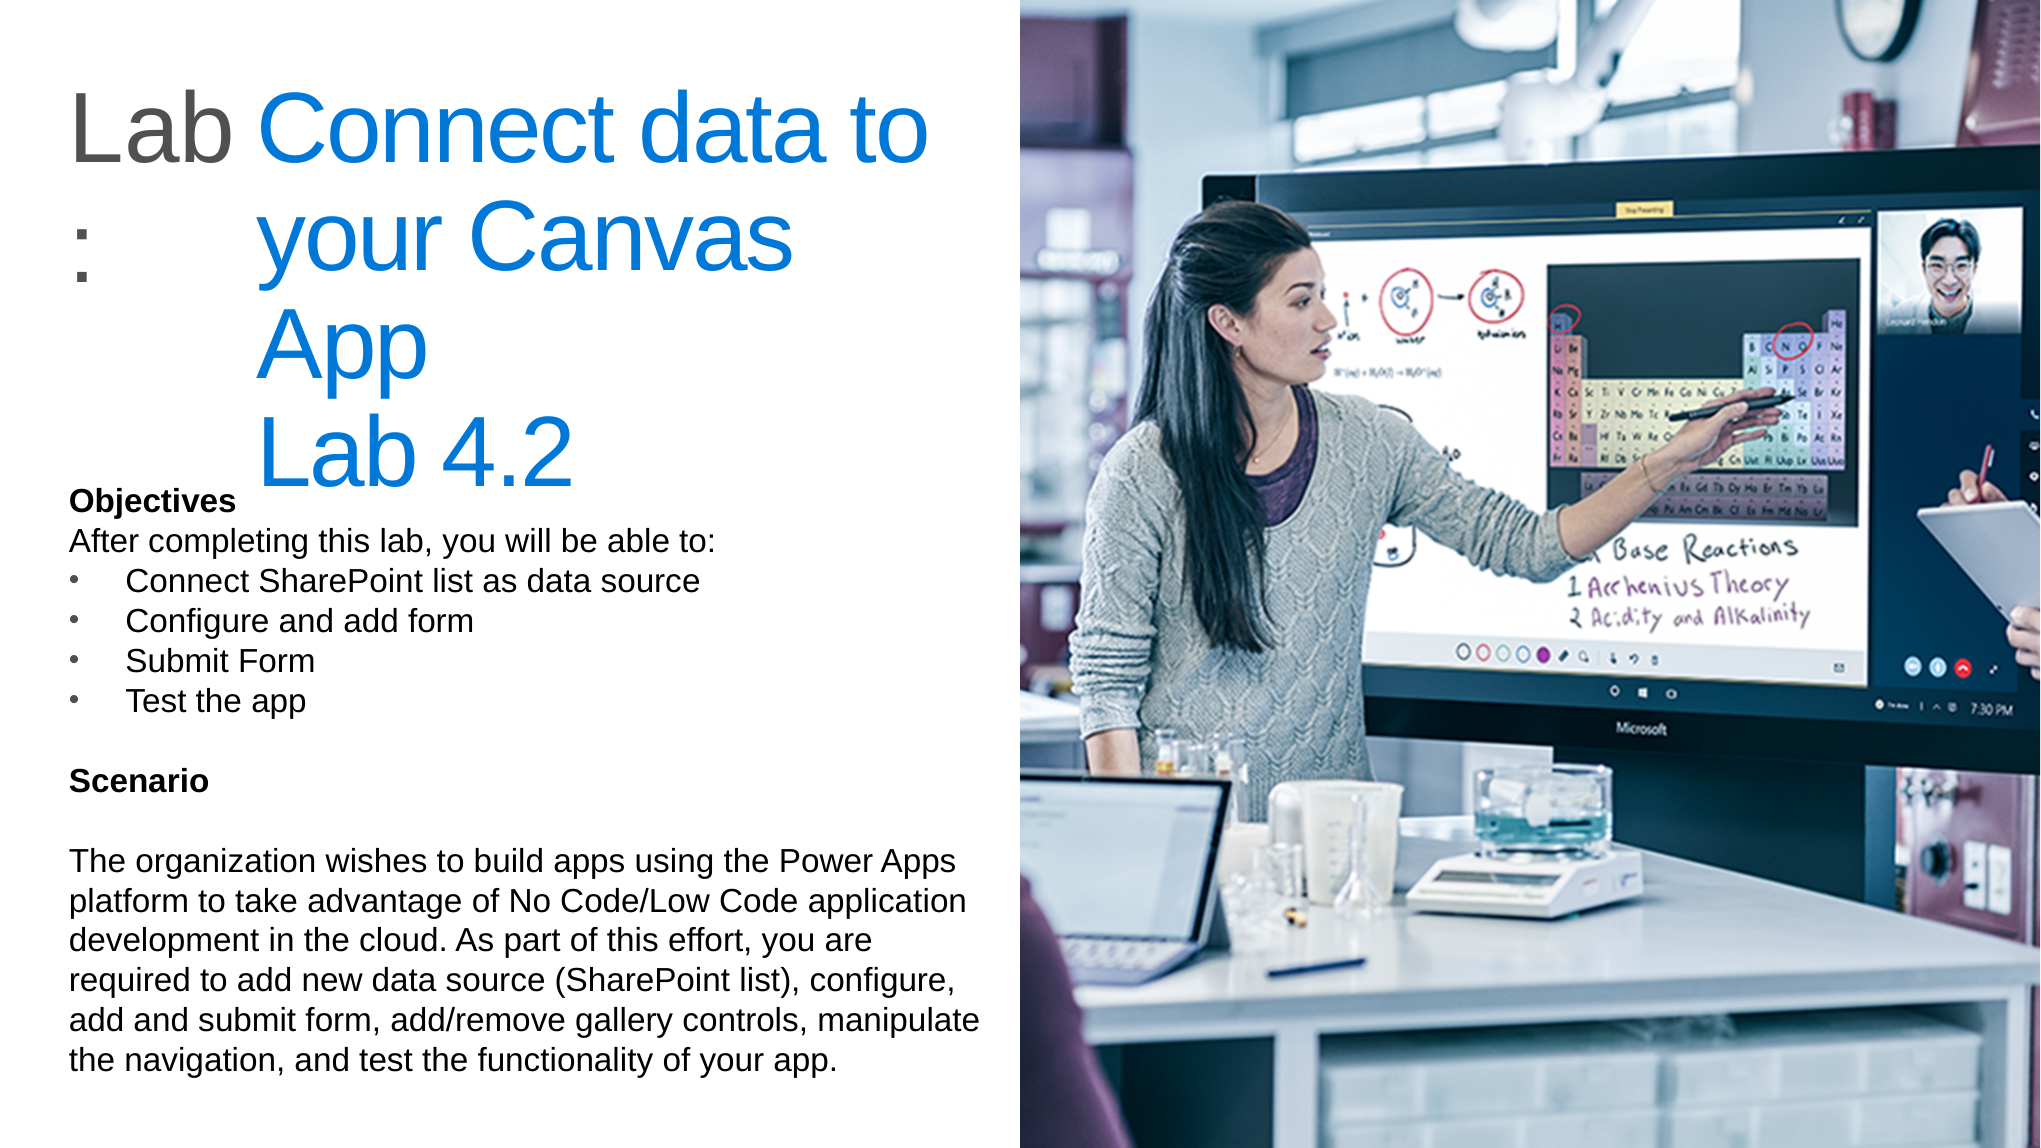

# Connect data to your Canvas App Lab 4.2
Objectives
After completing this lab, you will be able to:
Connect SharePoint list as data source
Configure and add form
Submit Form
Test the app

Scenario

The organization wishes to build apps using the Power Apps platform to take advantage of No Code/Low Code application development in the cloud. As part of this effort, you are required to add new data source (SharePoint list), configure, add and submit form, add/remove gallery controls, manipulate the navigation, and test the functionality of your app.